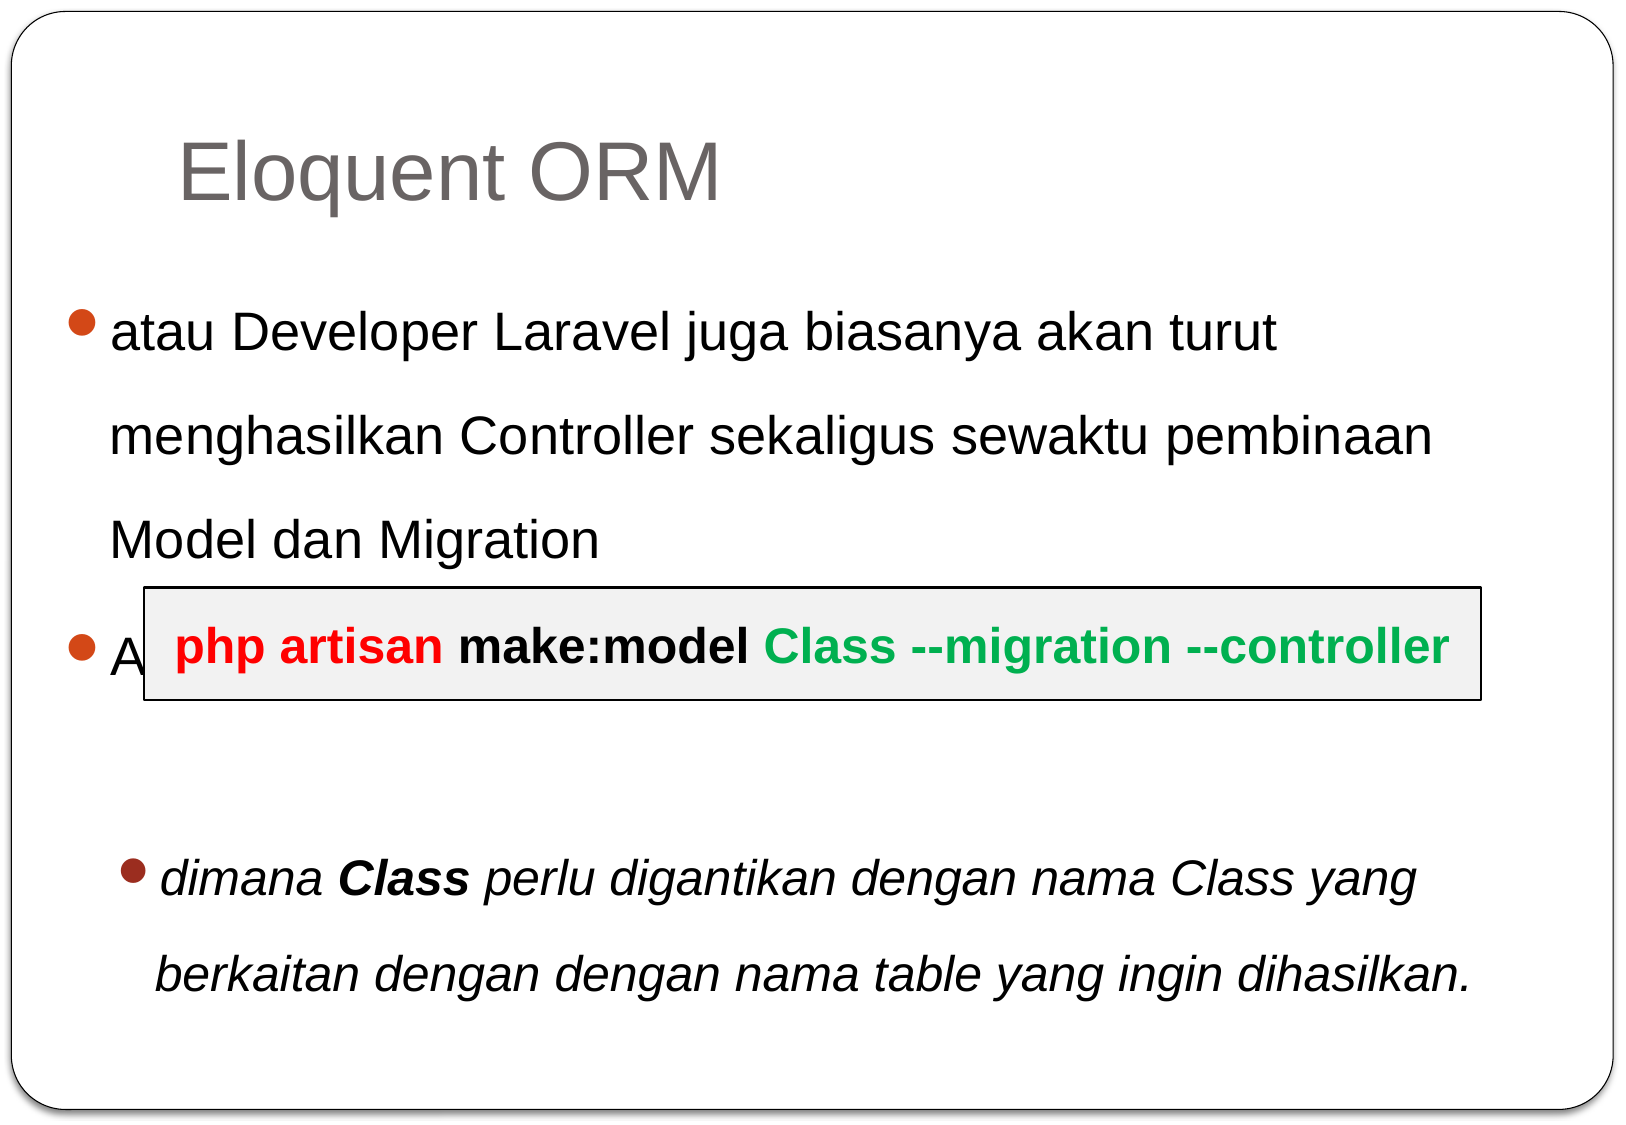

# Eloquent ORM
atau Developer Laravel juga biasanya akan turut menghasilkan Controller sekaligus sewaktu pembinaan Model dan Migration
Arahannya adalah seperti berikut:

dimana Class perlu digantikan dengan nama Class yang berkaitan dengan dengan nama table yang ingin dihasilkan.
php artisan make:model Class --migration --controller